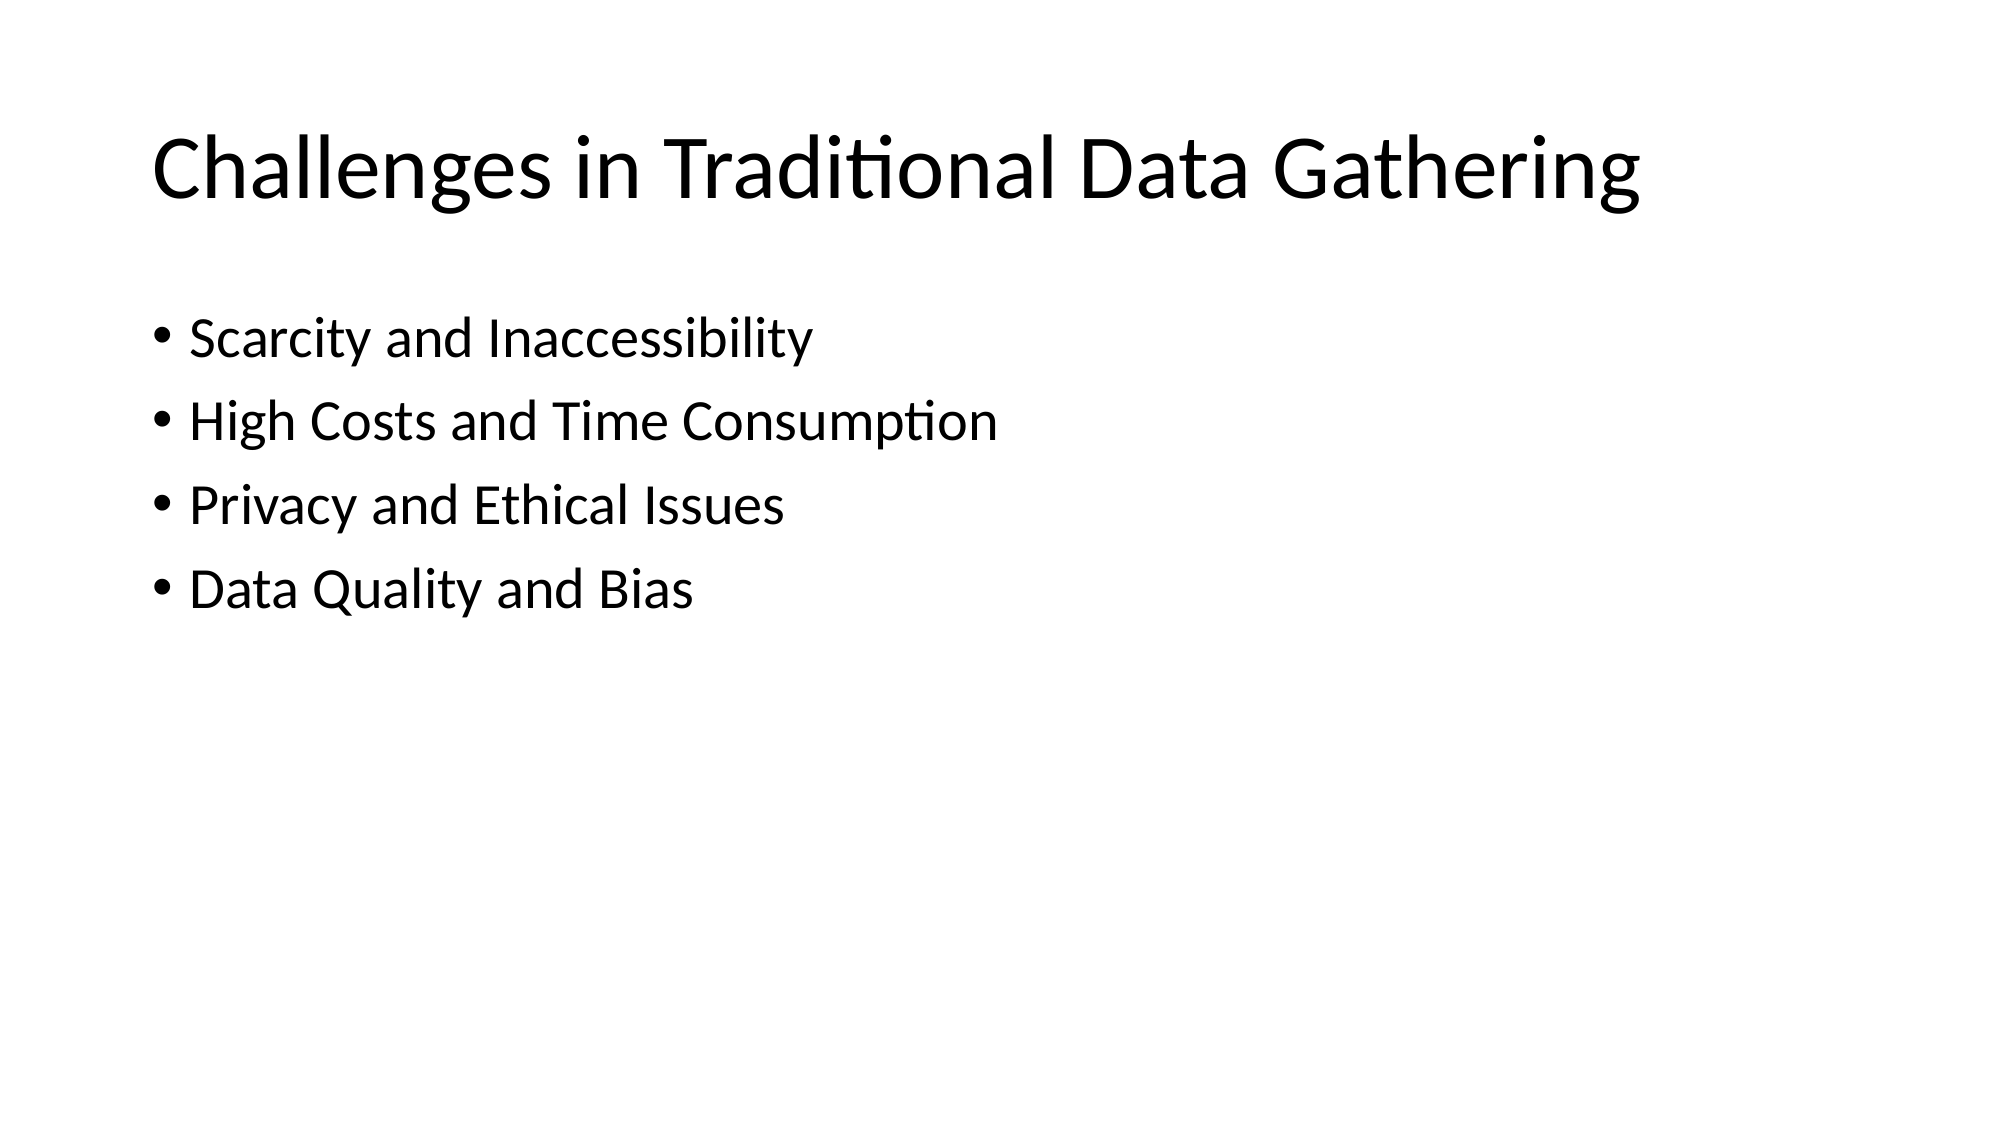

# Challenges in Traditional Data Gathering
Scarcity and Inaccessibility
High Costs and Time Consumption
Privacy and Ethical Issues
Data Quality and Bias